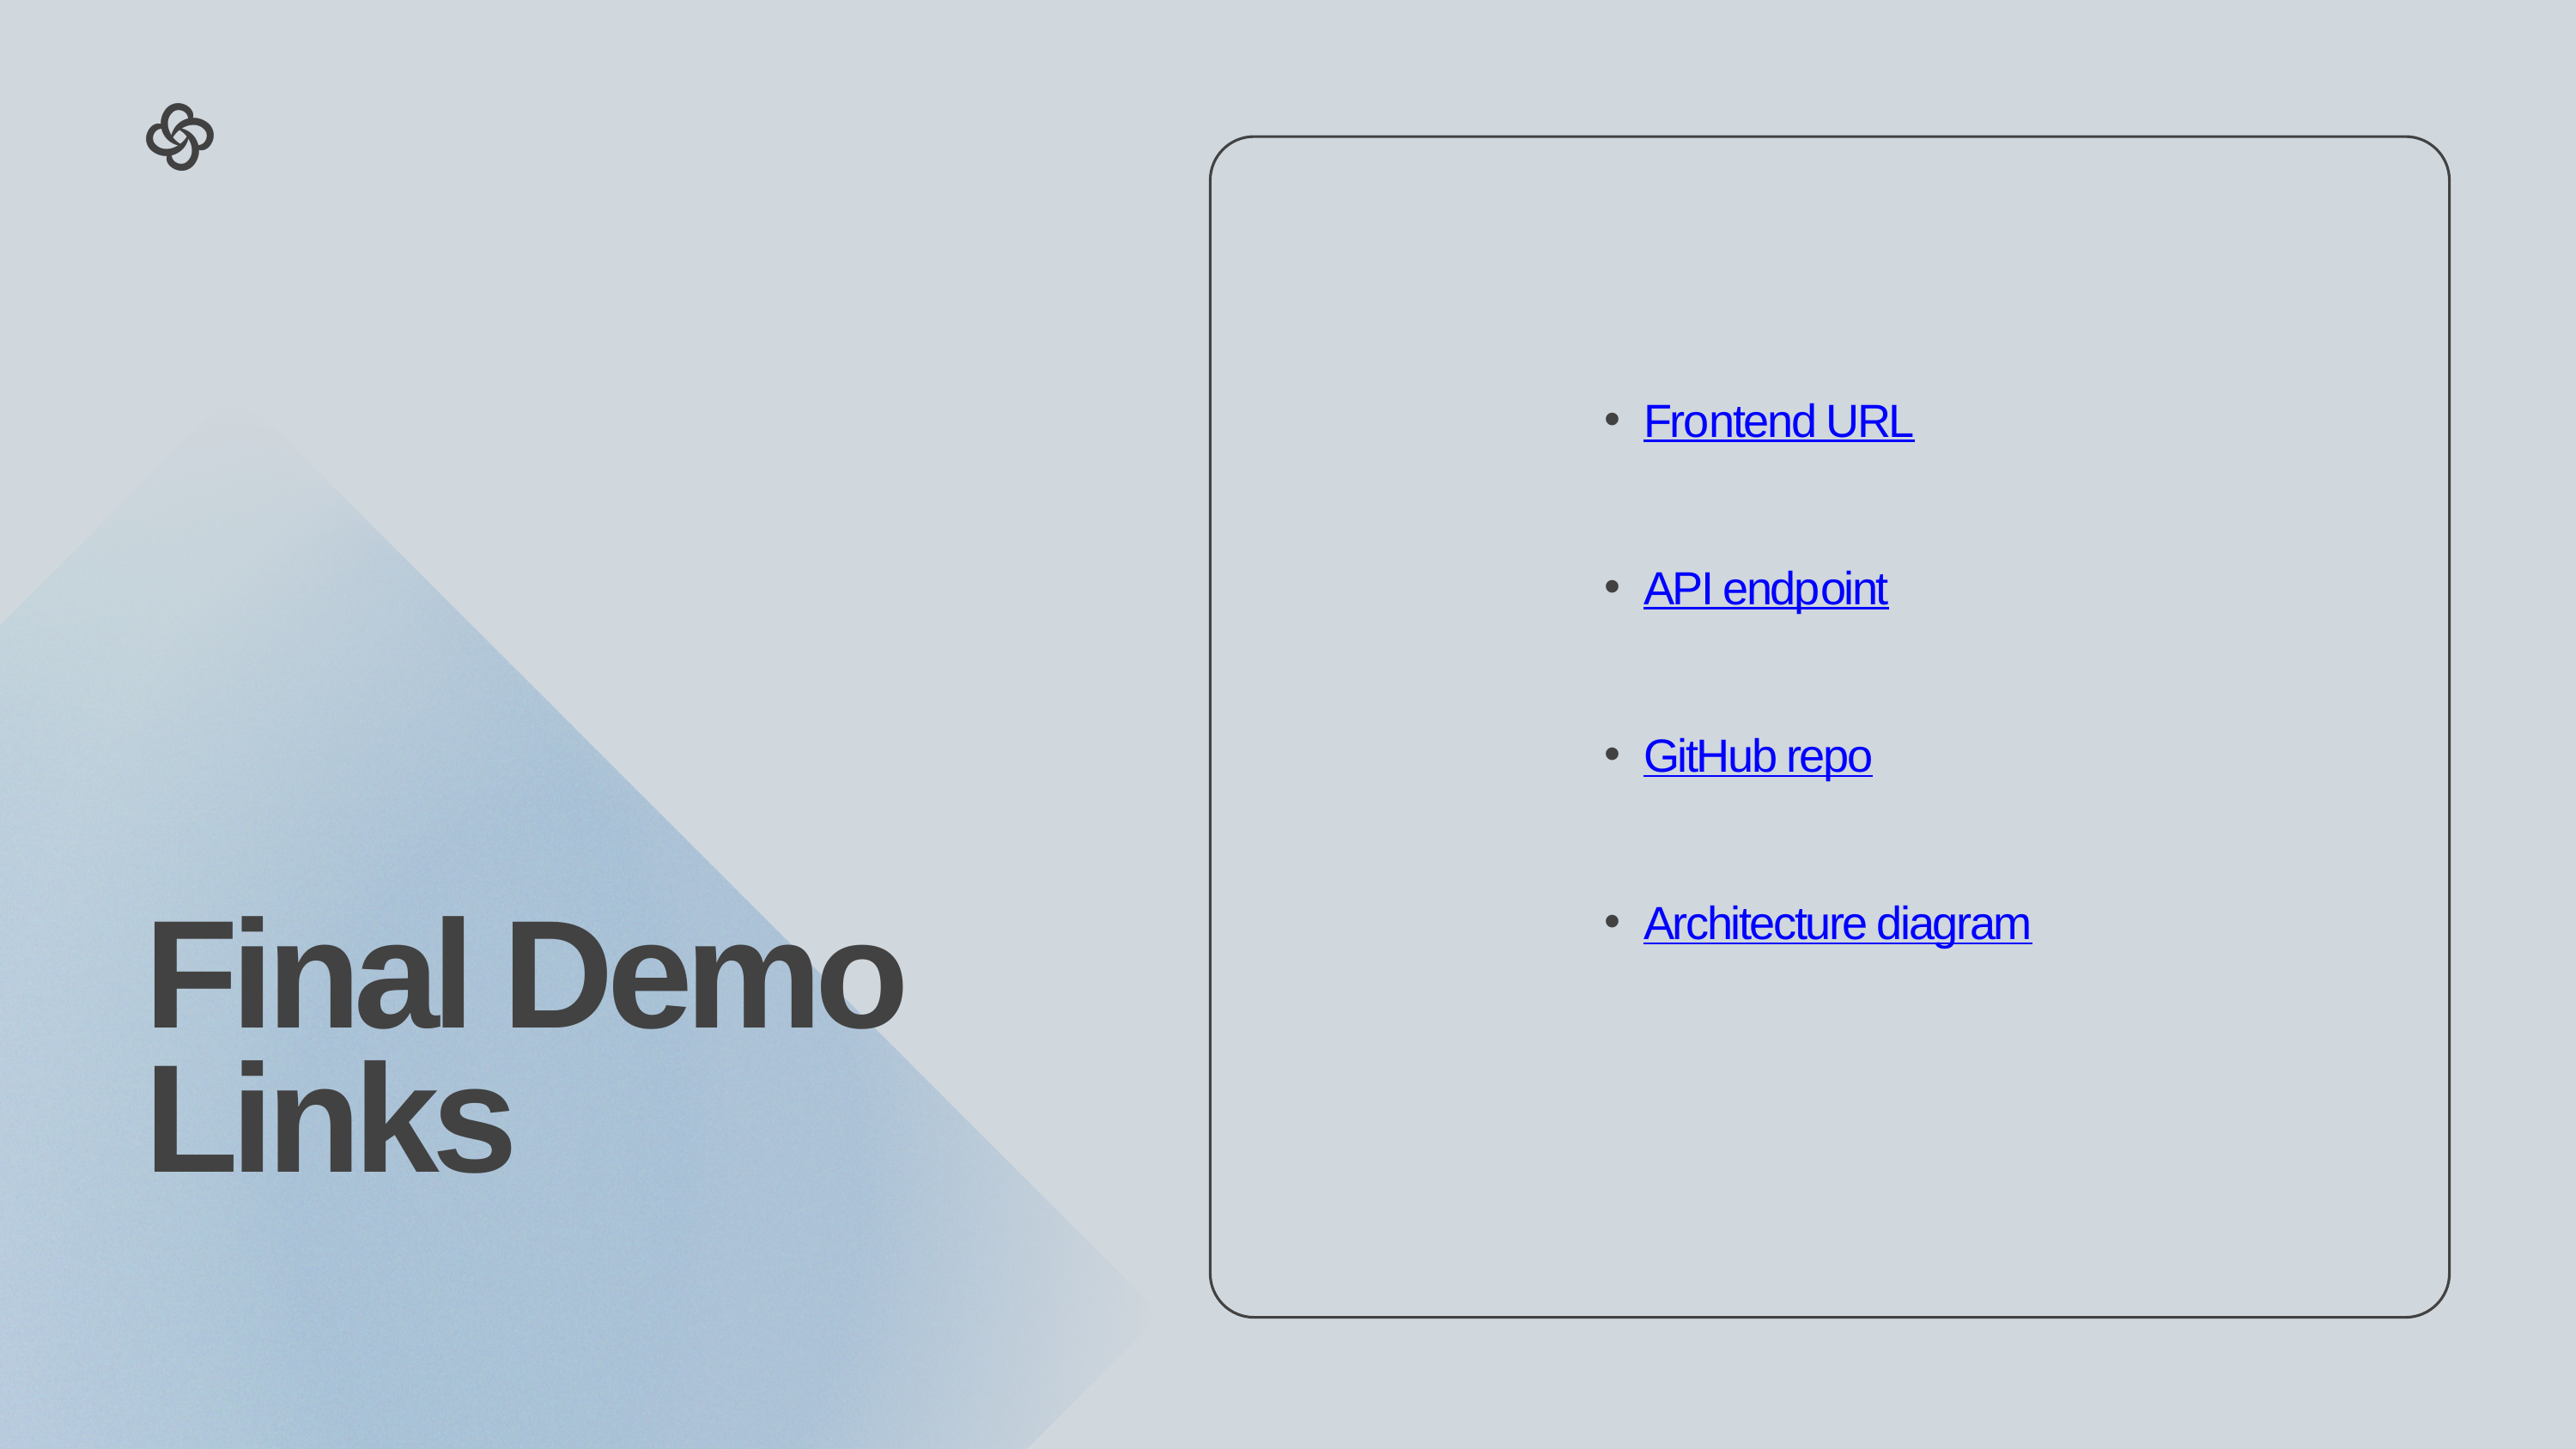

Frontend URL

API endpoint

GitHub repo

Architecture diagram

Final Demo Links